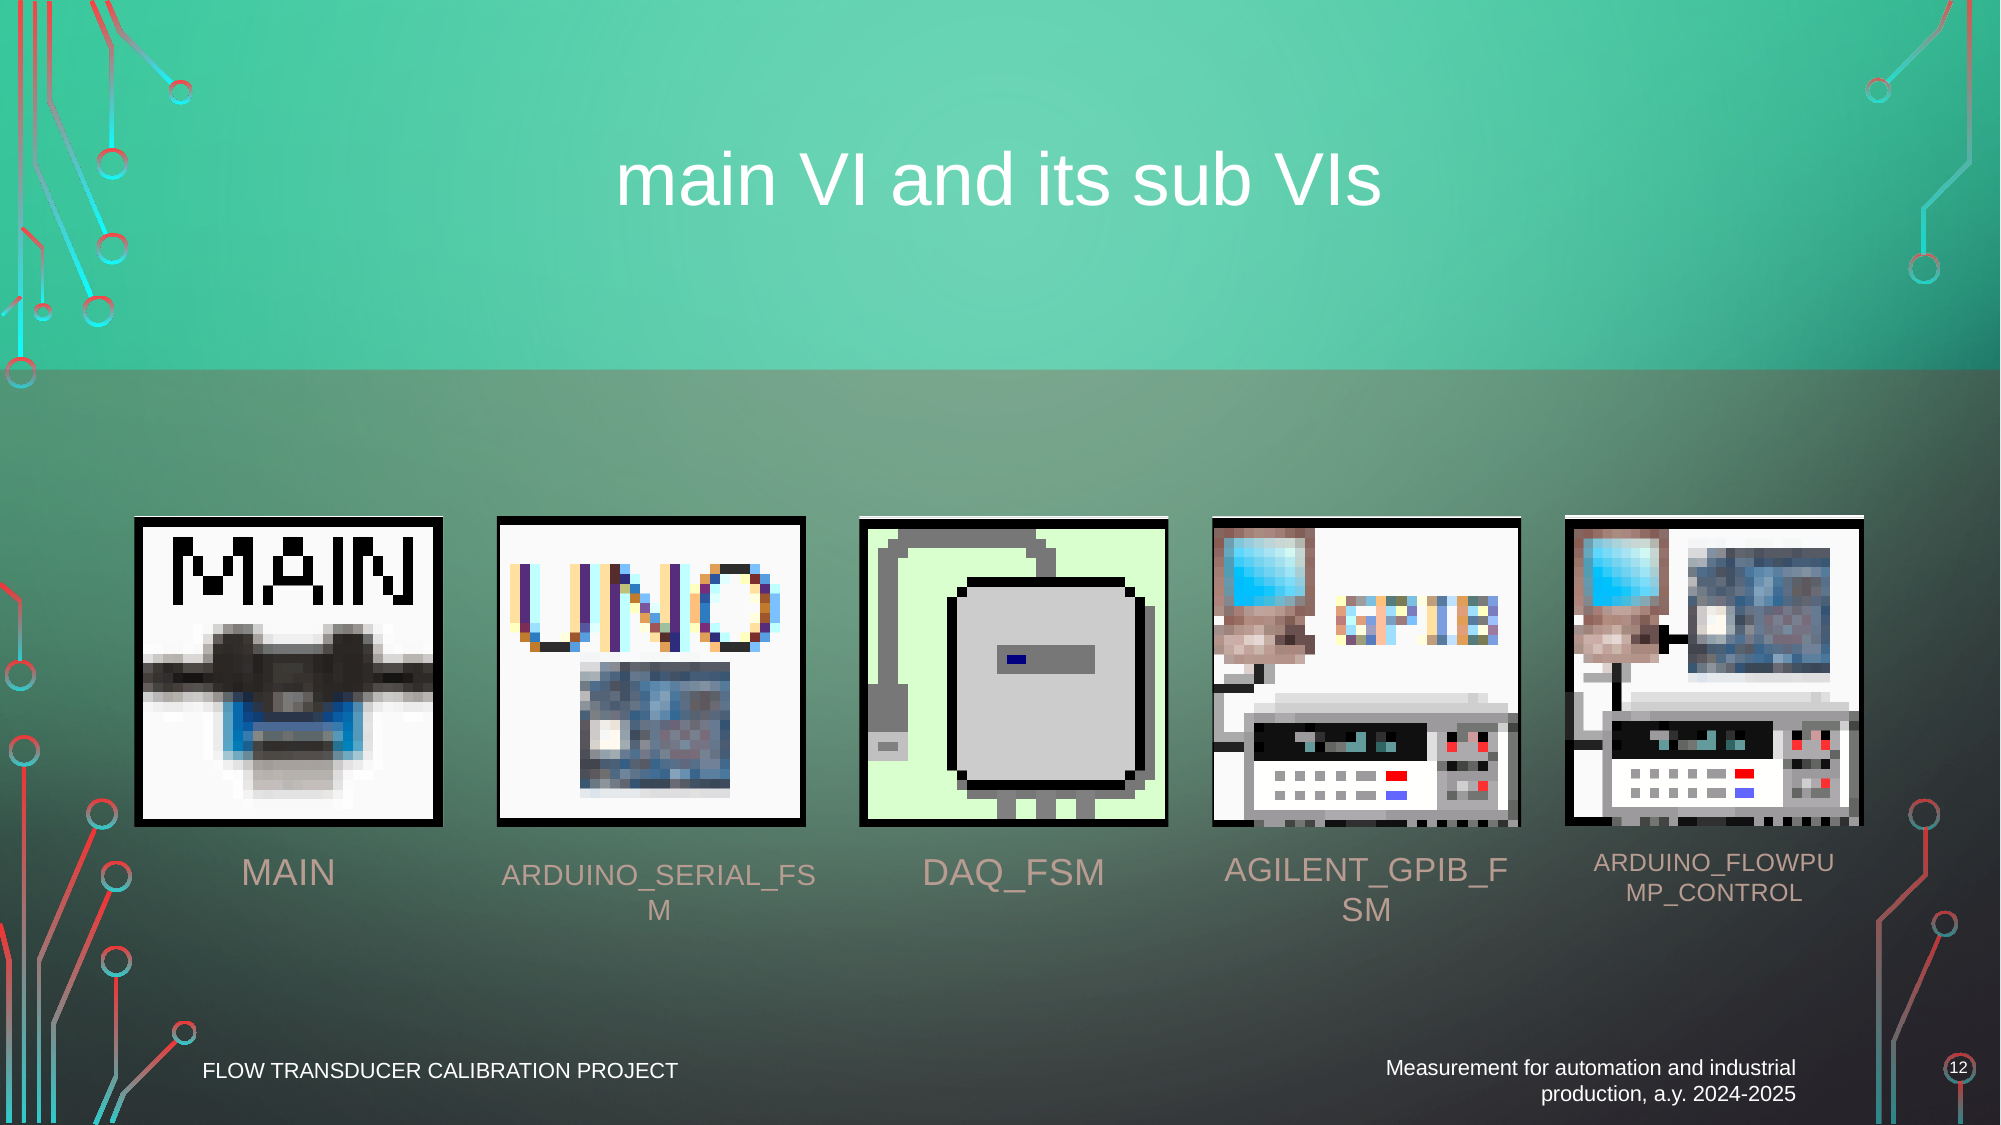

# main vi and its sub VIs
Main
Arduino_Serial_fsm

Daq_fsm

Agilent_GPIB_FSM

Arduino_FlowPump_Control

Flow Transducer Calibration project
12
Measurement for automation and industrial production, a.y. 2024-2025